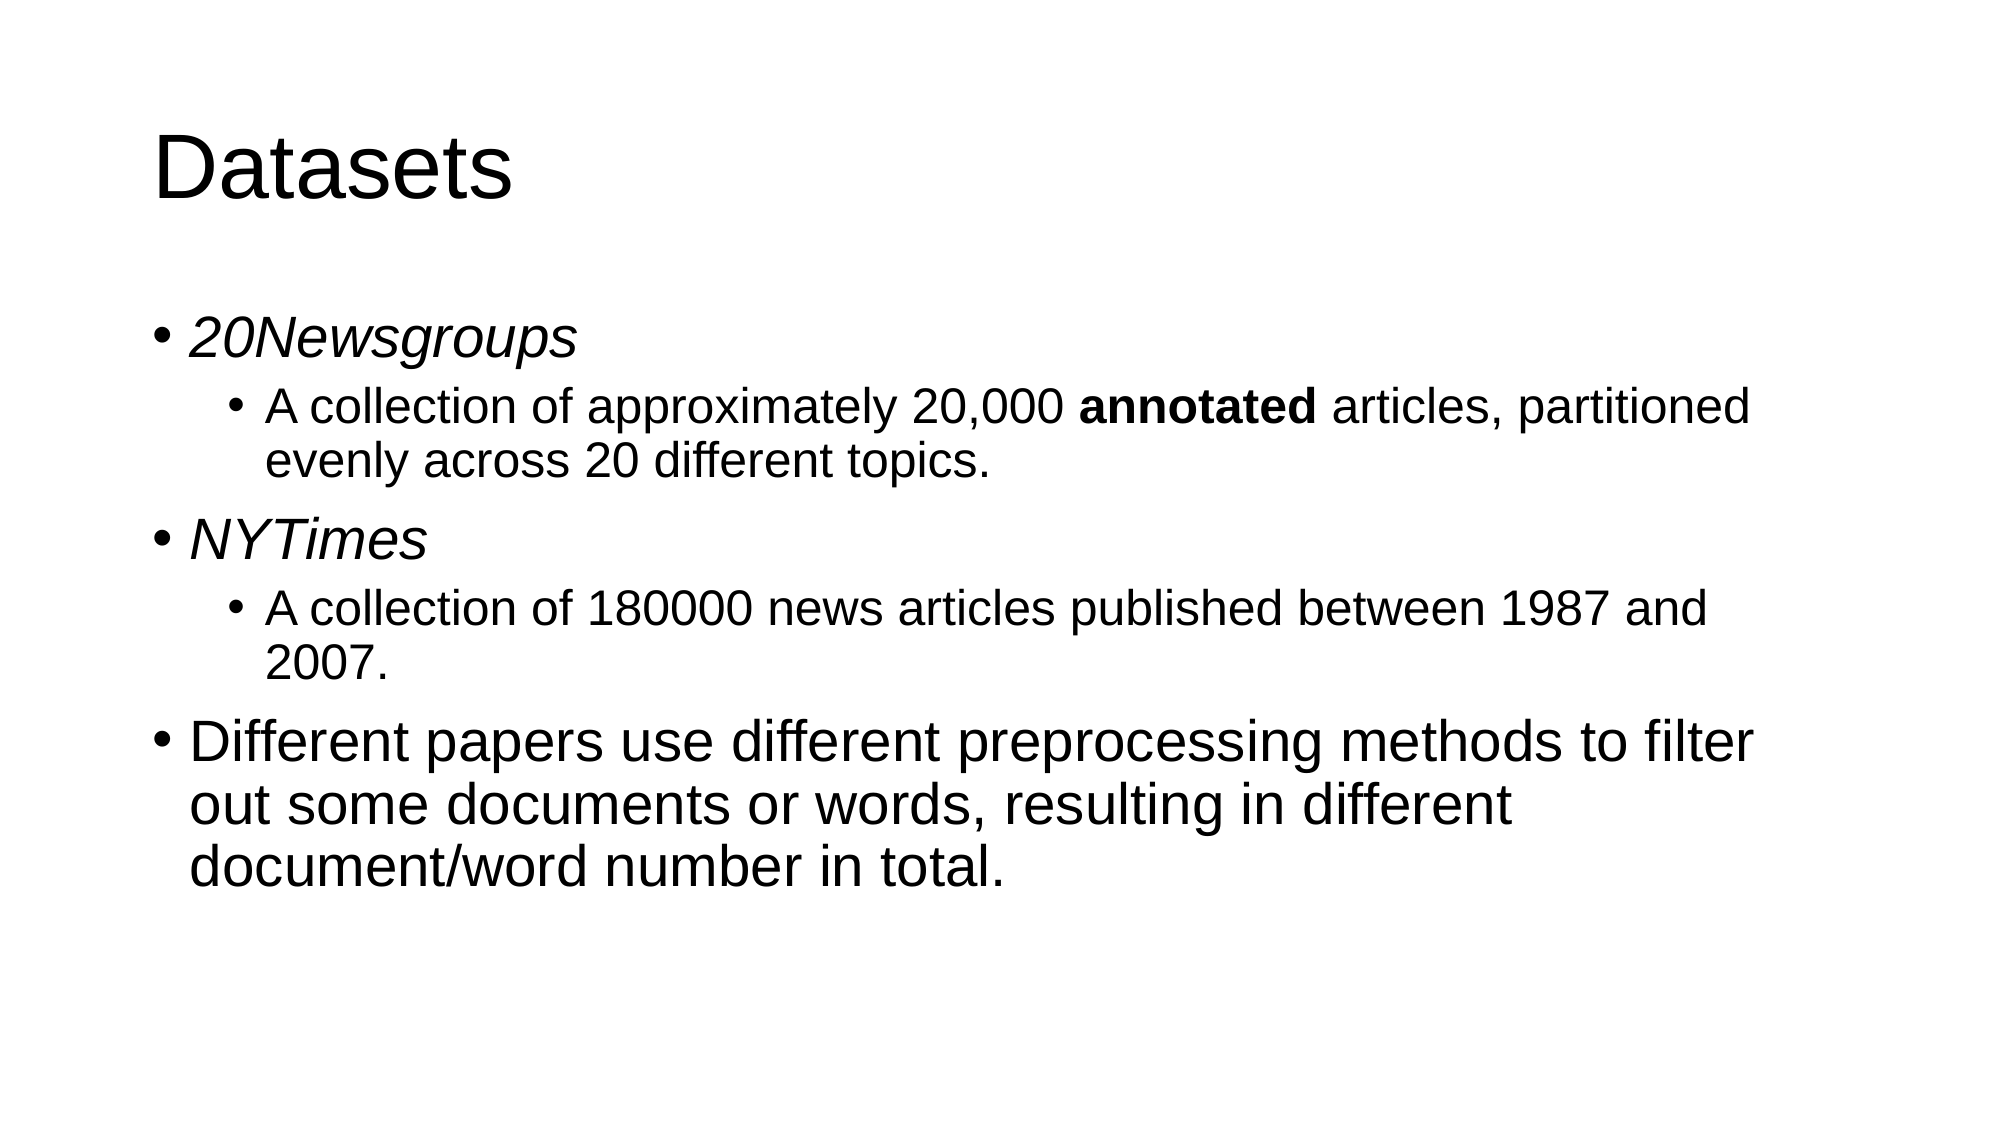

# Datasets
20Newsgroups
A collection of approximately 20,000 annotated articles, partitioned evenly across 20 different topics.
NYTimes
A collection of 180000 news articles published between 1987 and 2007.
Different papers use different preprocessing methods to filter out some documents or words, resulting in different document/word number in total.